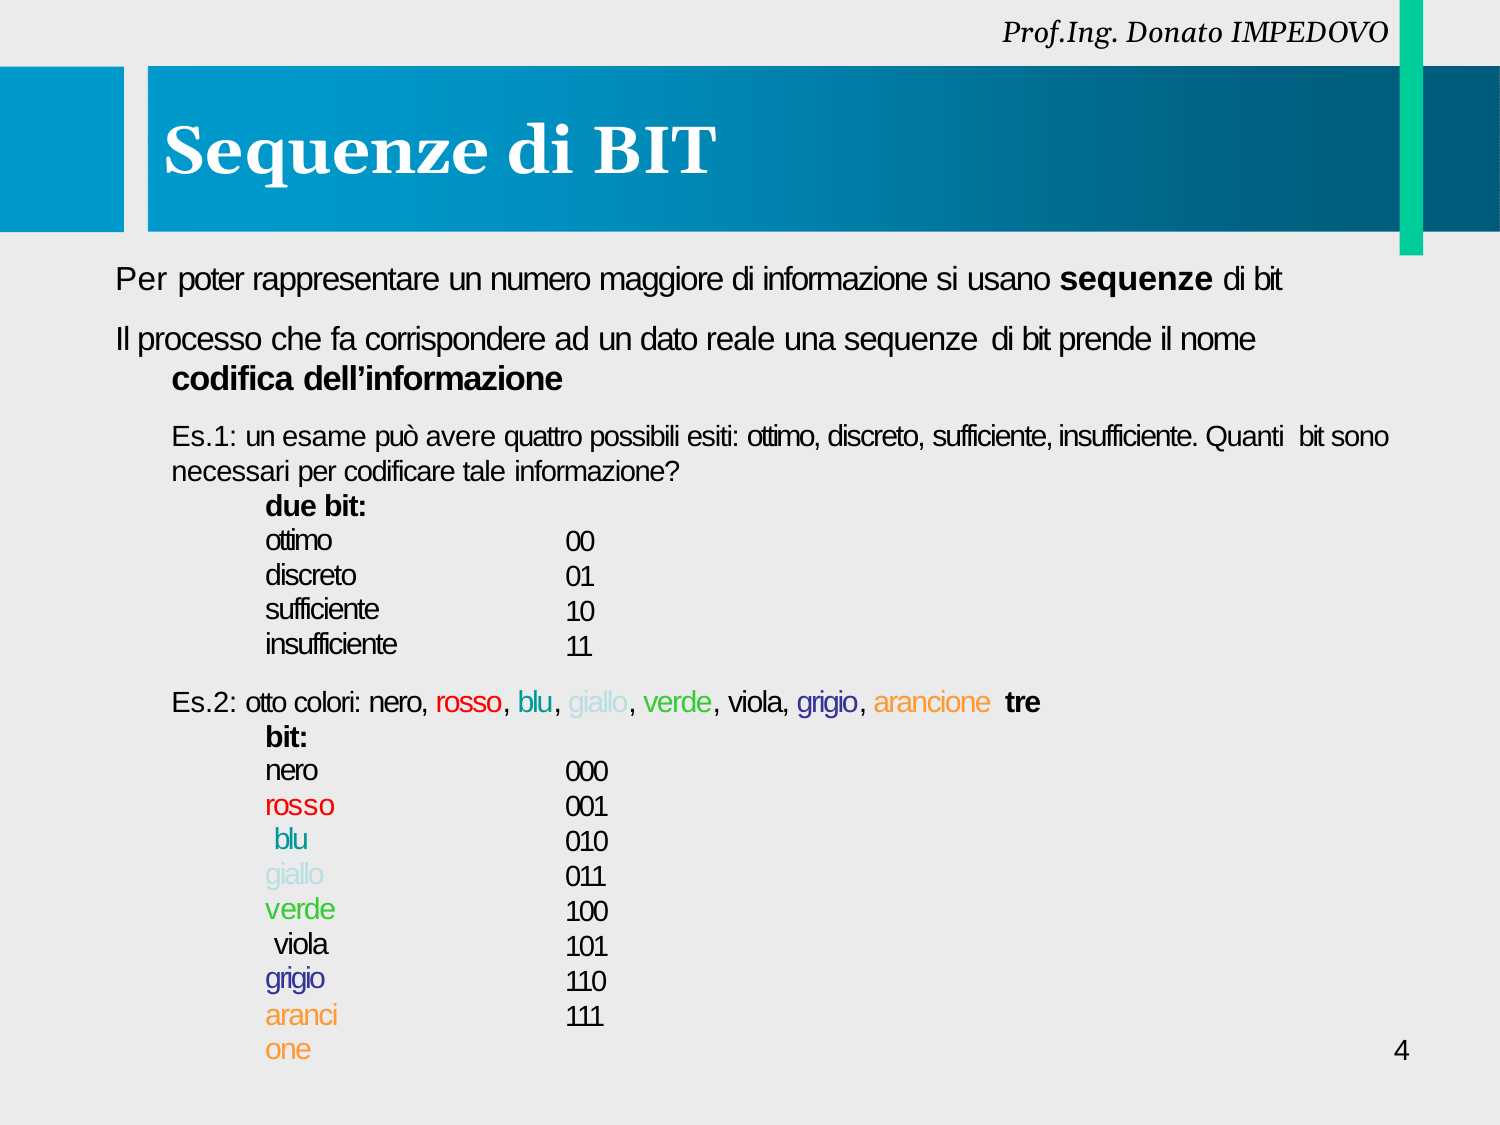

Prof.Ing. Donato IMPEDOVO
# Sequenze di BIT

Per poter rappresentare un numero maggiore di informazione si usano sequenze di bit
Il processo che fa corrispondere ad un dato reale una sequenze di bit prende il nome
codifica dell’informazione
Es.1: un esame può avere quattro possibili esiti: ottimo, discreto, sufficiente, insufficiente. Quanti  bit sono necessari per codificare tale informazione?
due bit:
ottimo  discreto  sufficiente  insufficiente
00
01
10
11
Es.2: otto colori: nero, rosso, blu, giallo, verde, viola, grigio, arancione  tre bit:
nero  rosso  blu  giallo  verde  viola  grigio
arancione
000
001
010
011
100
101
110
111
4